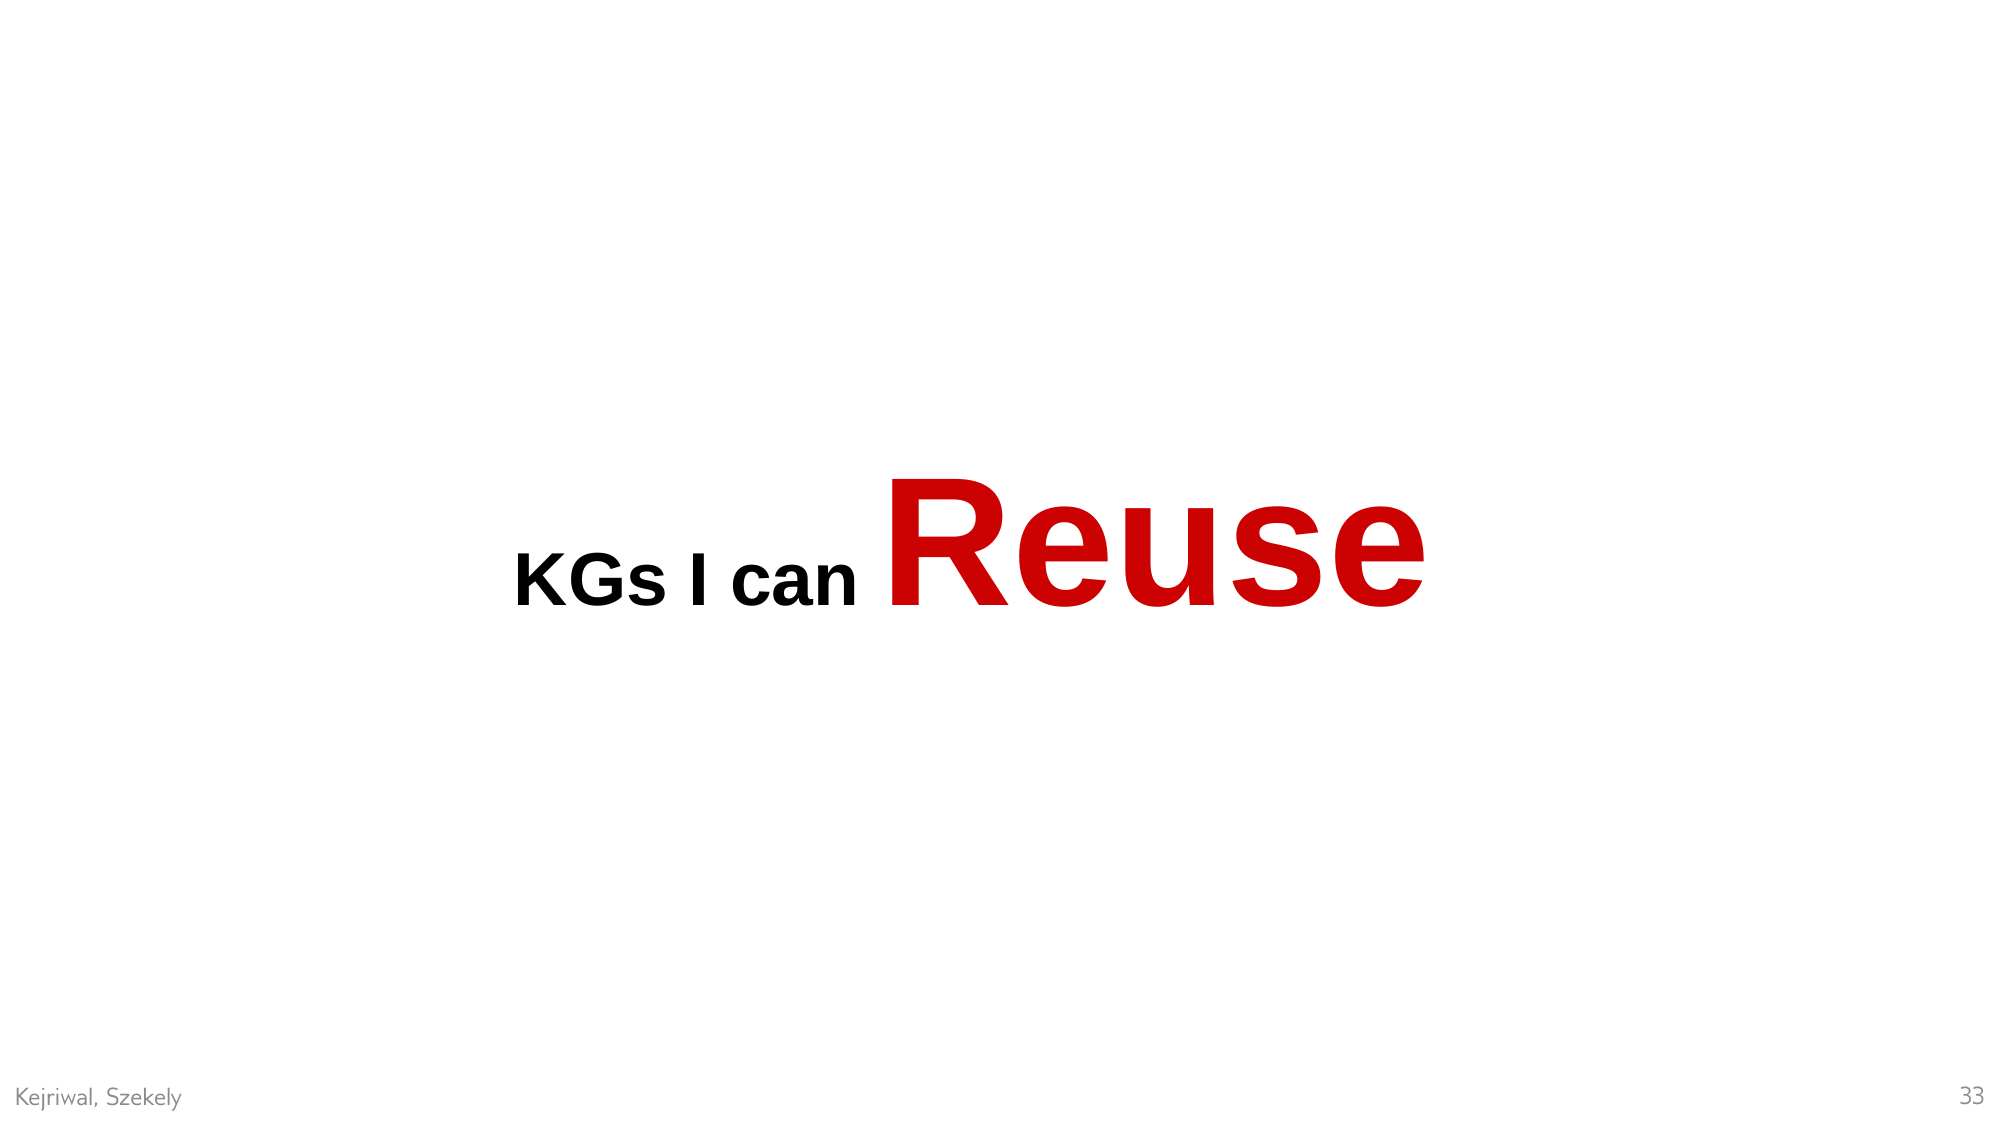

KGs I can Reuse
33
Kejriwal, Szekely